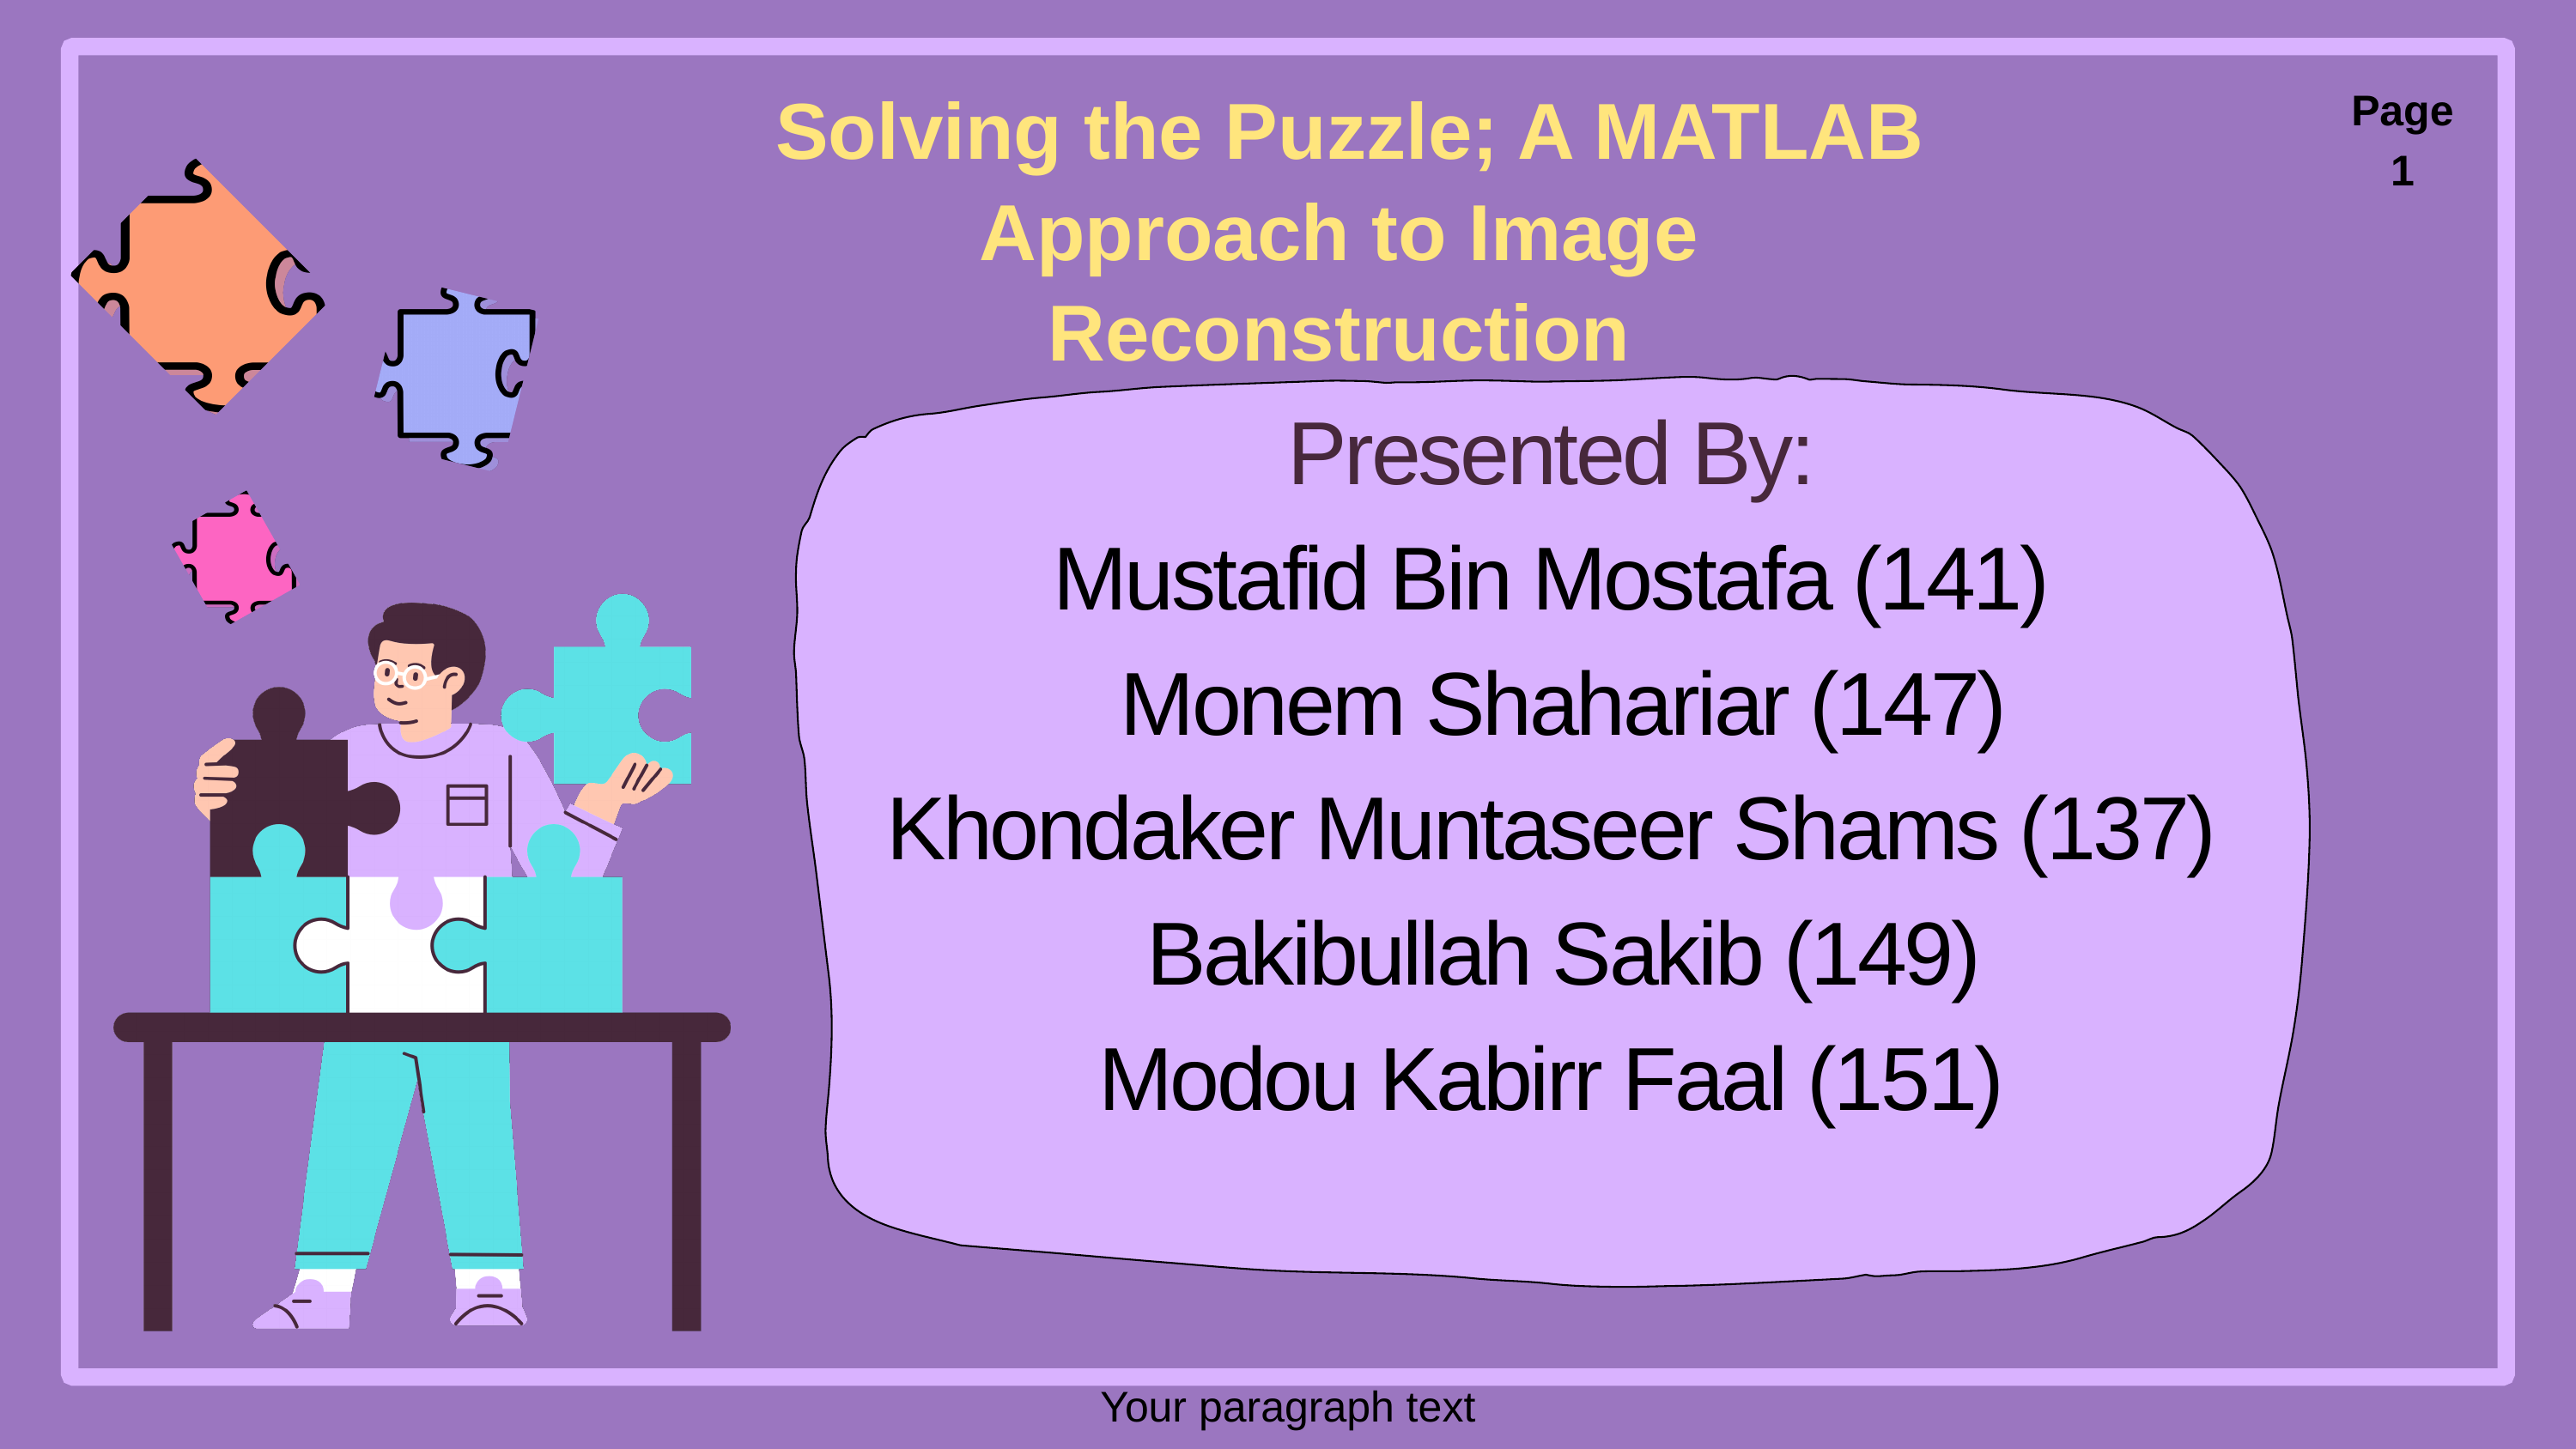

Solving the Puzzle; A MATLAB Approach to Image Reconstruction
Page 1

Presented By:
Mustafid Bin Mostafa (141)
 Monem Shahariar (147)
Khondaker Muntaseer Shams (137)
 Bakibullah Sakib (149)
Modou Kabirr Faal (151)

Your paragraph text